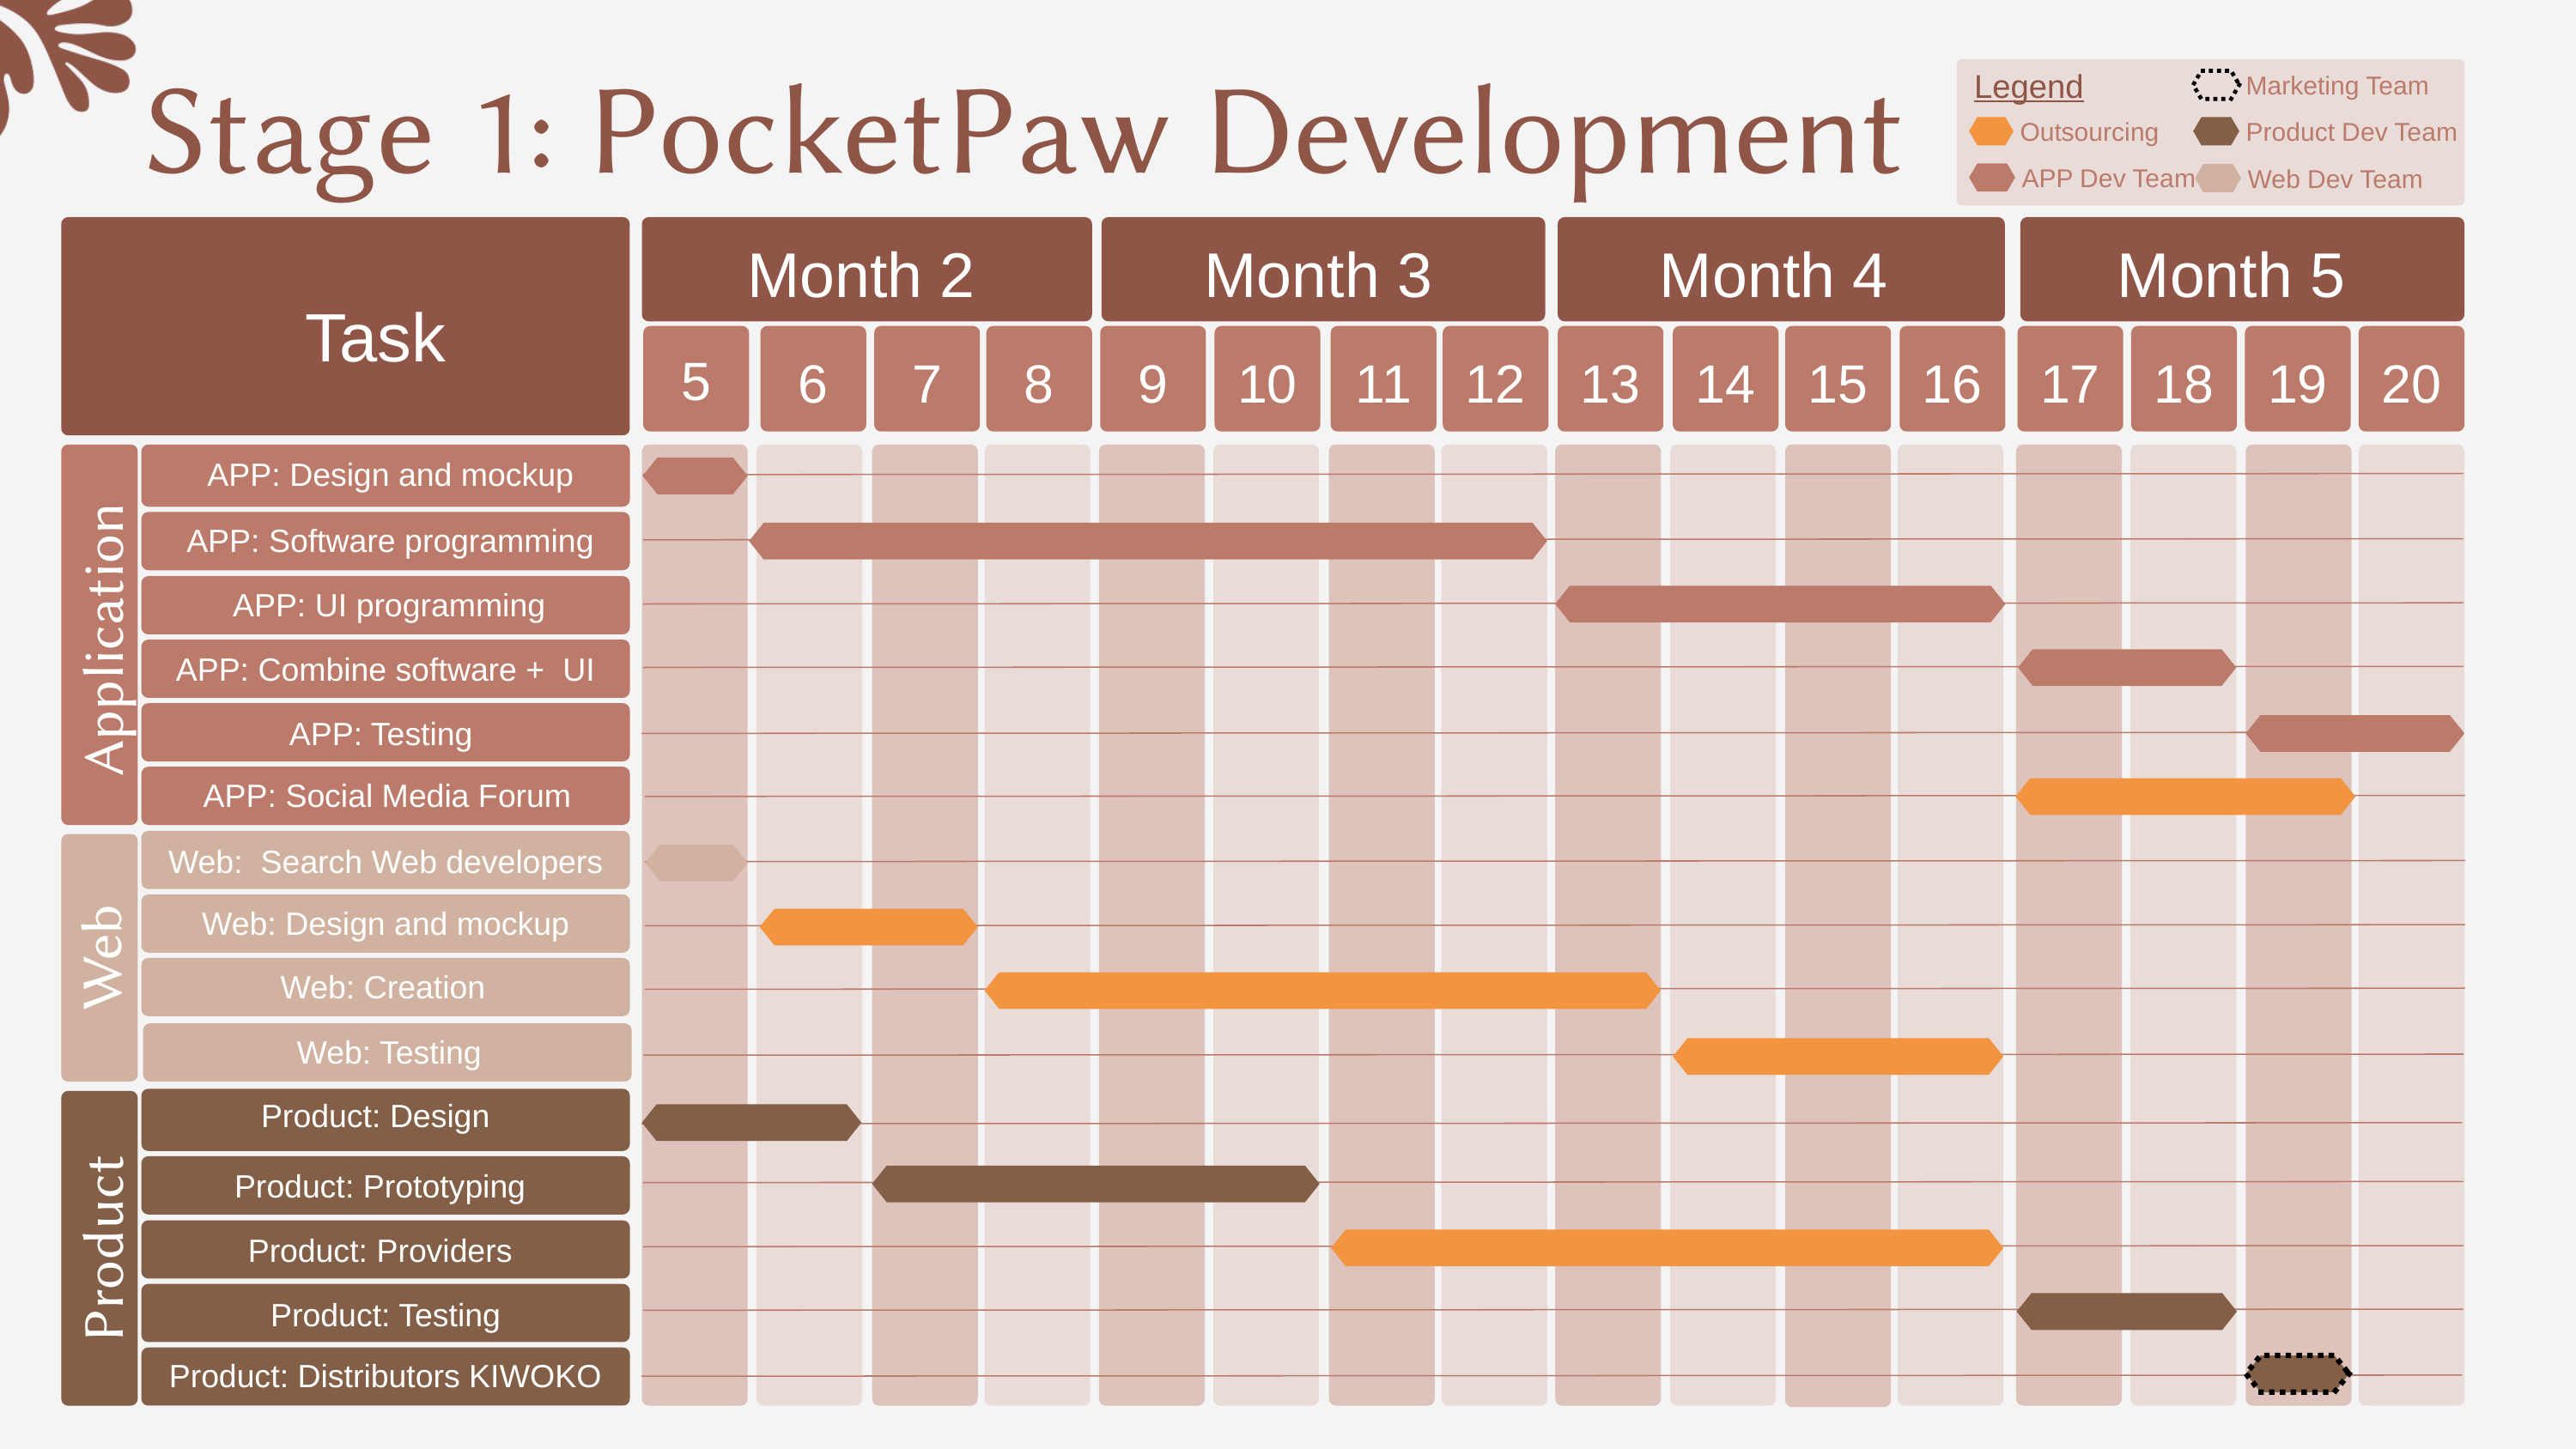

Legend

Marketing Team
Stage 1: PocketPaw Development

Outsourcing
Product Dev Team

APP Dev Team
Web Dev Team

Month 2
Month 3
Month 4
Month 5
Task

6

7

8

9

10

11

12

13

14

15

16

17

18

19

20
5

APP: Design and mockup

APP: Software programming

APP: UI programming

Application

APP: Combine software +  UI

APP: Testing

APP: Social Media Forum

Web:  Search Web developers

Web: Design and mockup

Web

Web: Creation

Web: Testing

Product: Design

Product: Prototyping

Product

Product: Providers

Product: Testing

Product: Distributors KIWOKO